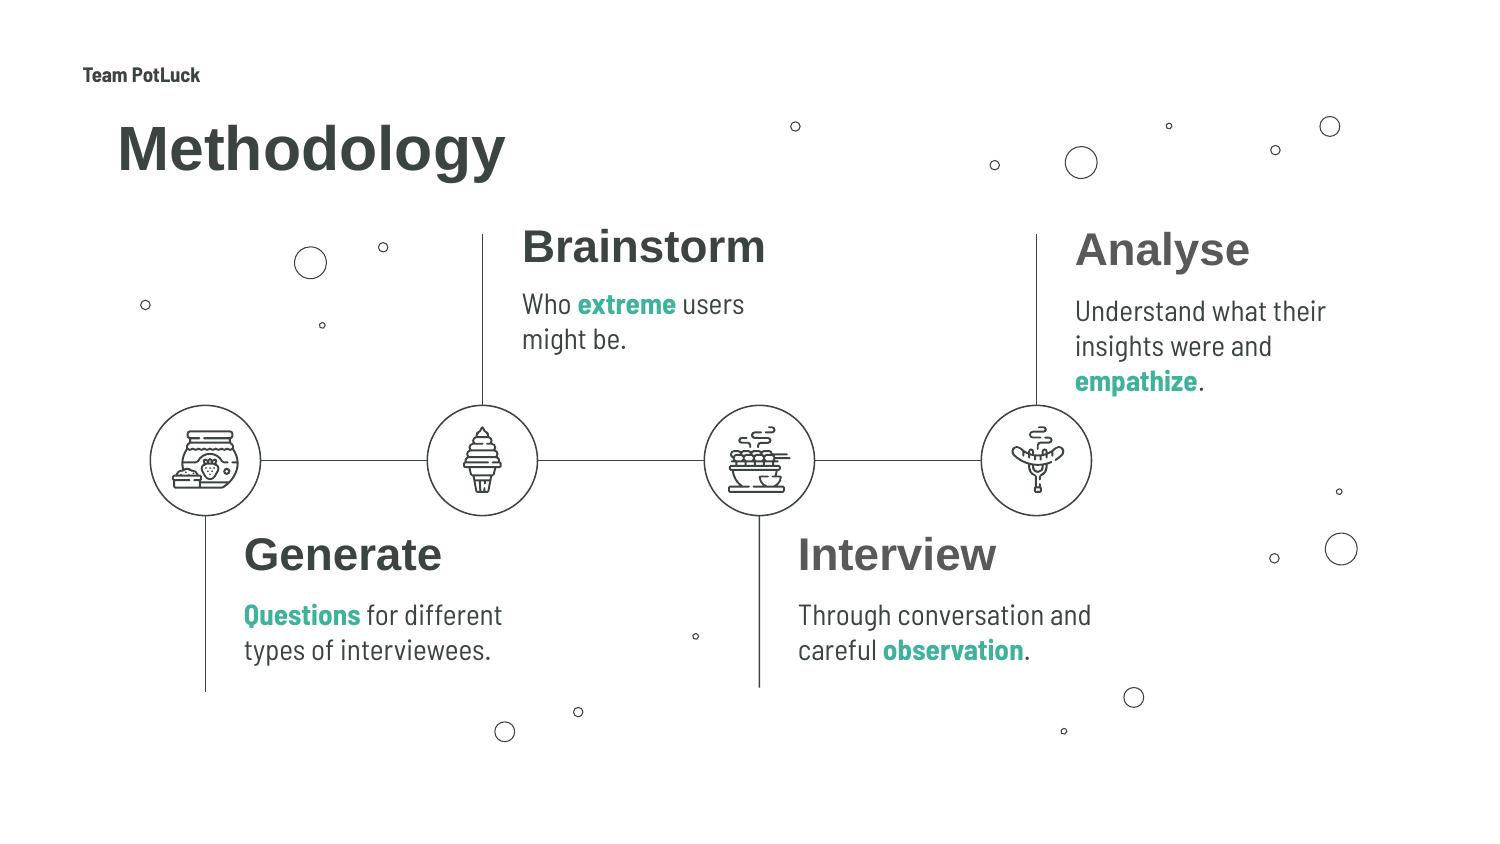

Team PotLuck
Methodology

Brainstorm
Analyse

Who extreme users might be.
Understand what their insights were and empathize.

Generate
Interview

Through conversation and careful observation.
Questions for different types of interviewees.